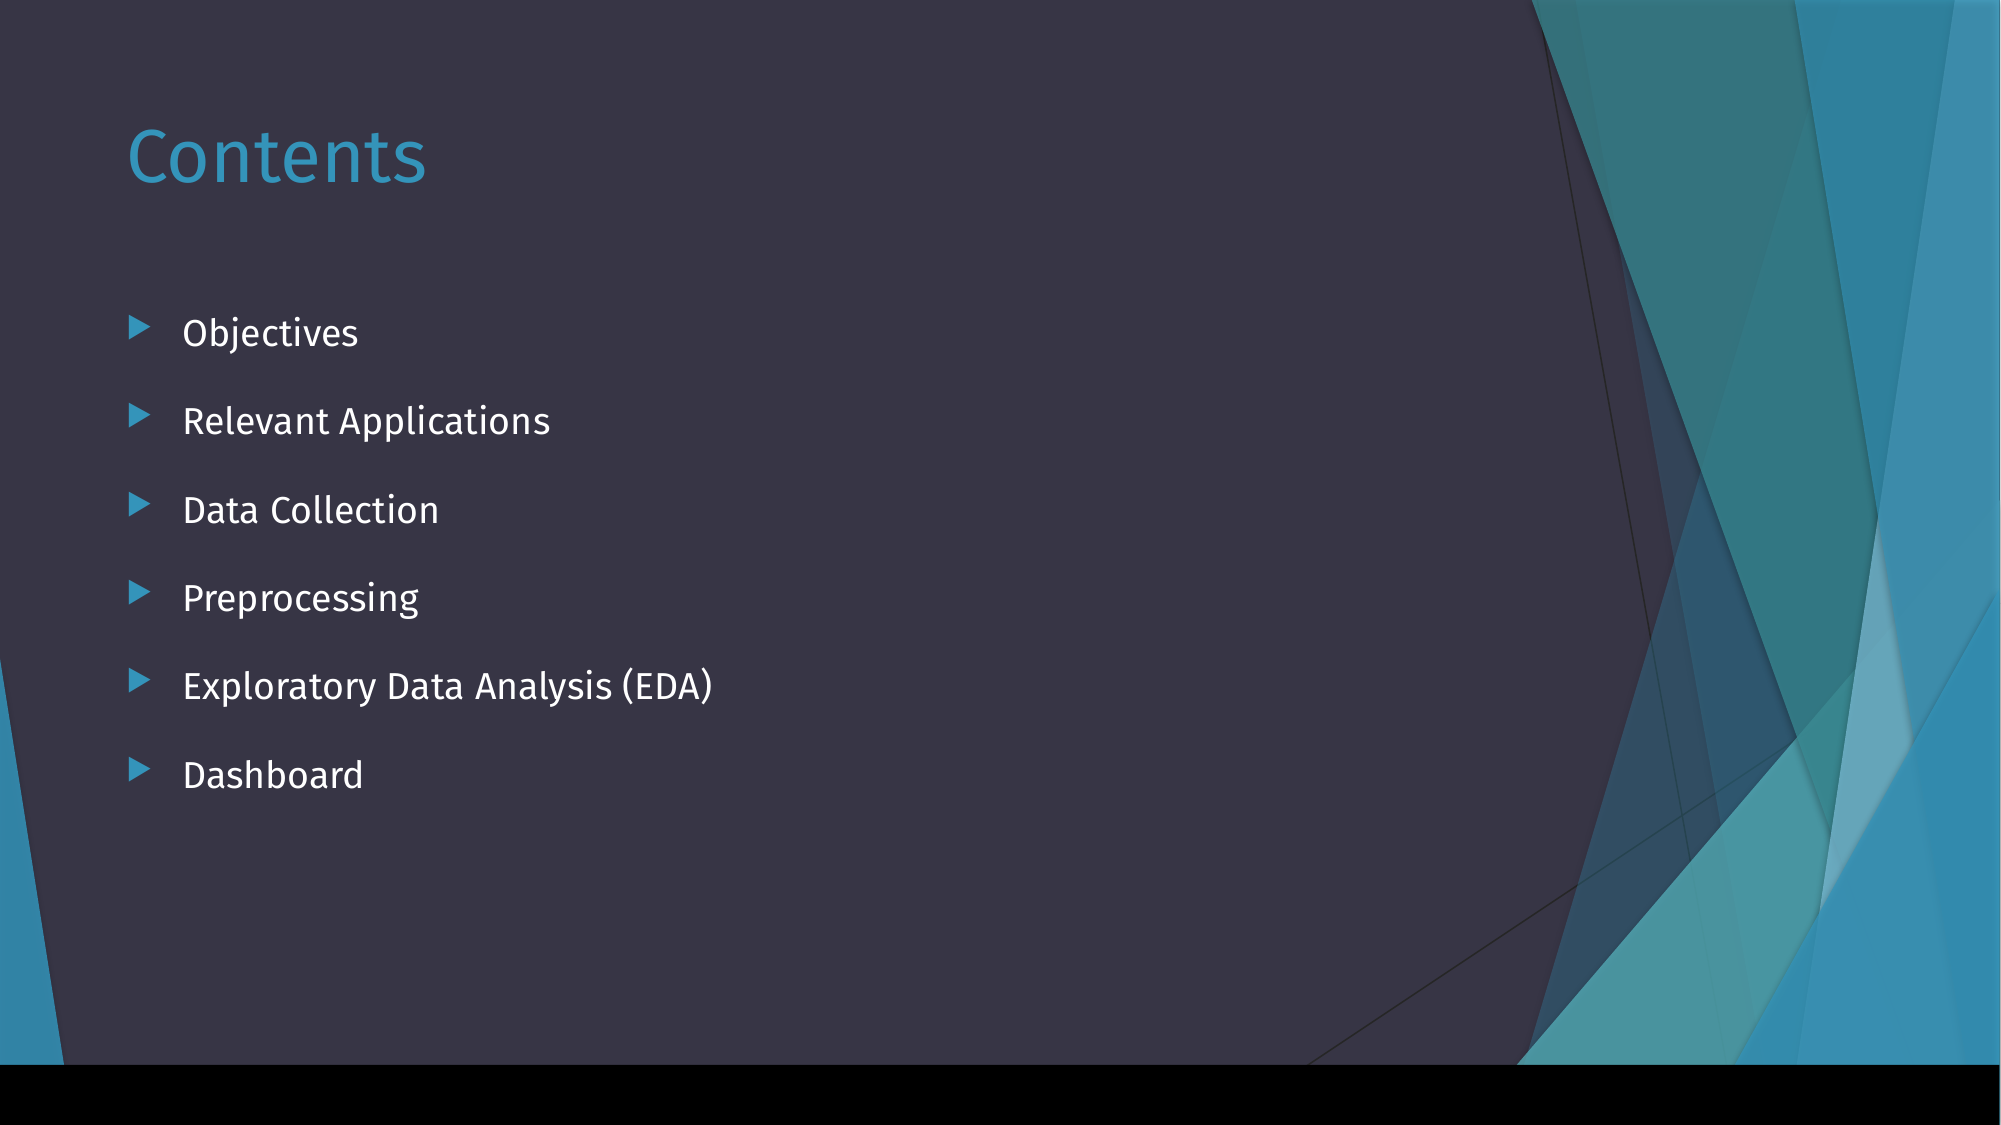

# Contents
Objectives
Relevant Applications
Data Collection
Preprocessing
Exploratory Data Analysis (EDA)
Dashboard